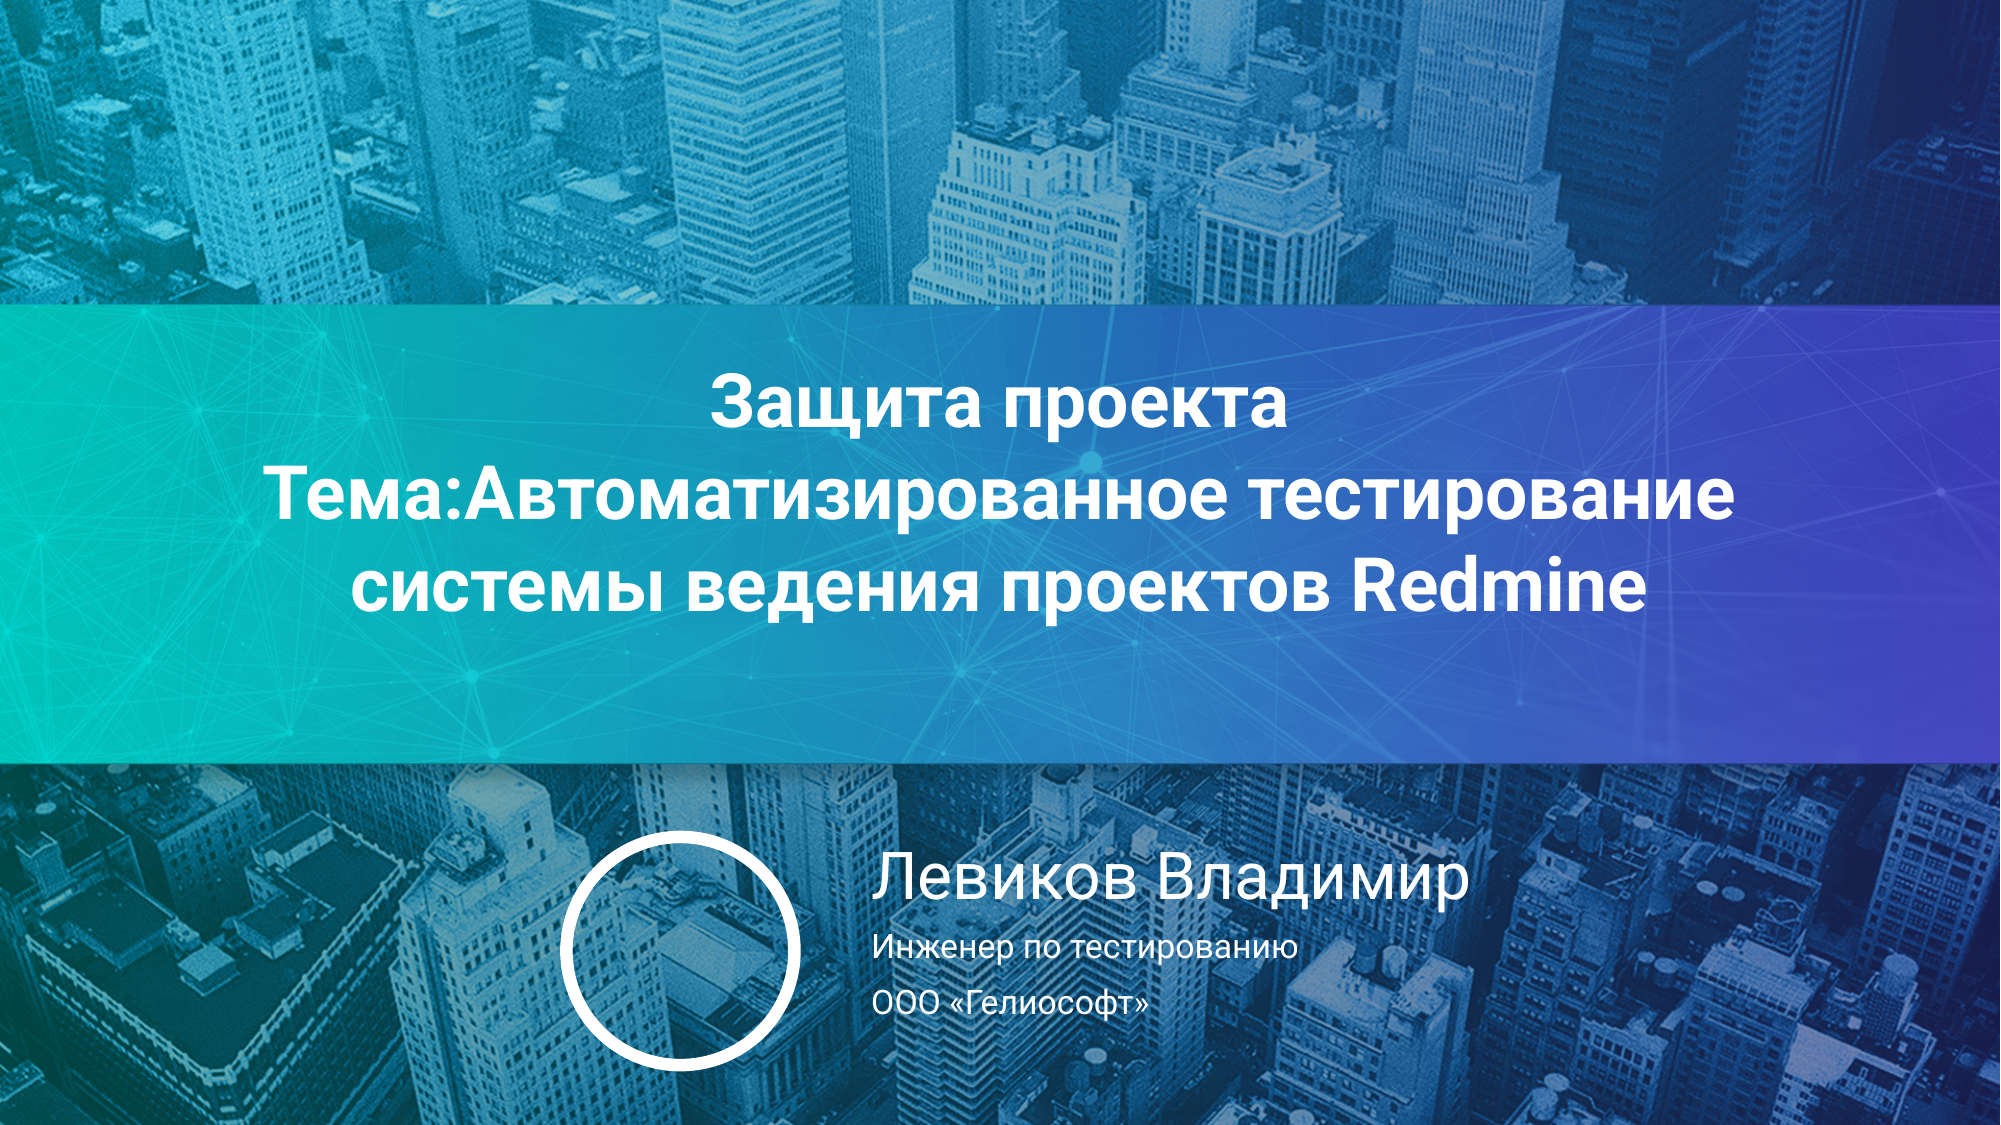

Защита проекта
Тема:Автоматизированное тестирование
cистемы ведения проектов Redmine

Левиков Владимир
Инженер по тестированию
ООО «Гелиософт»